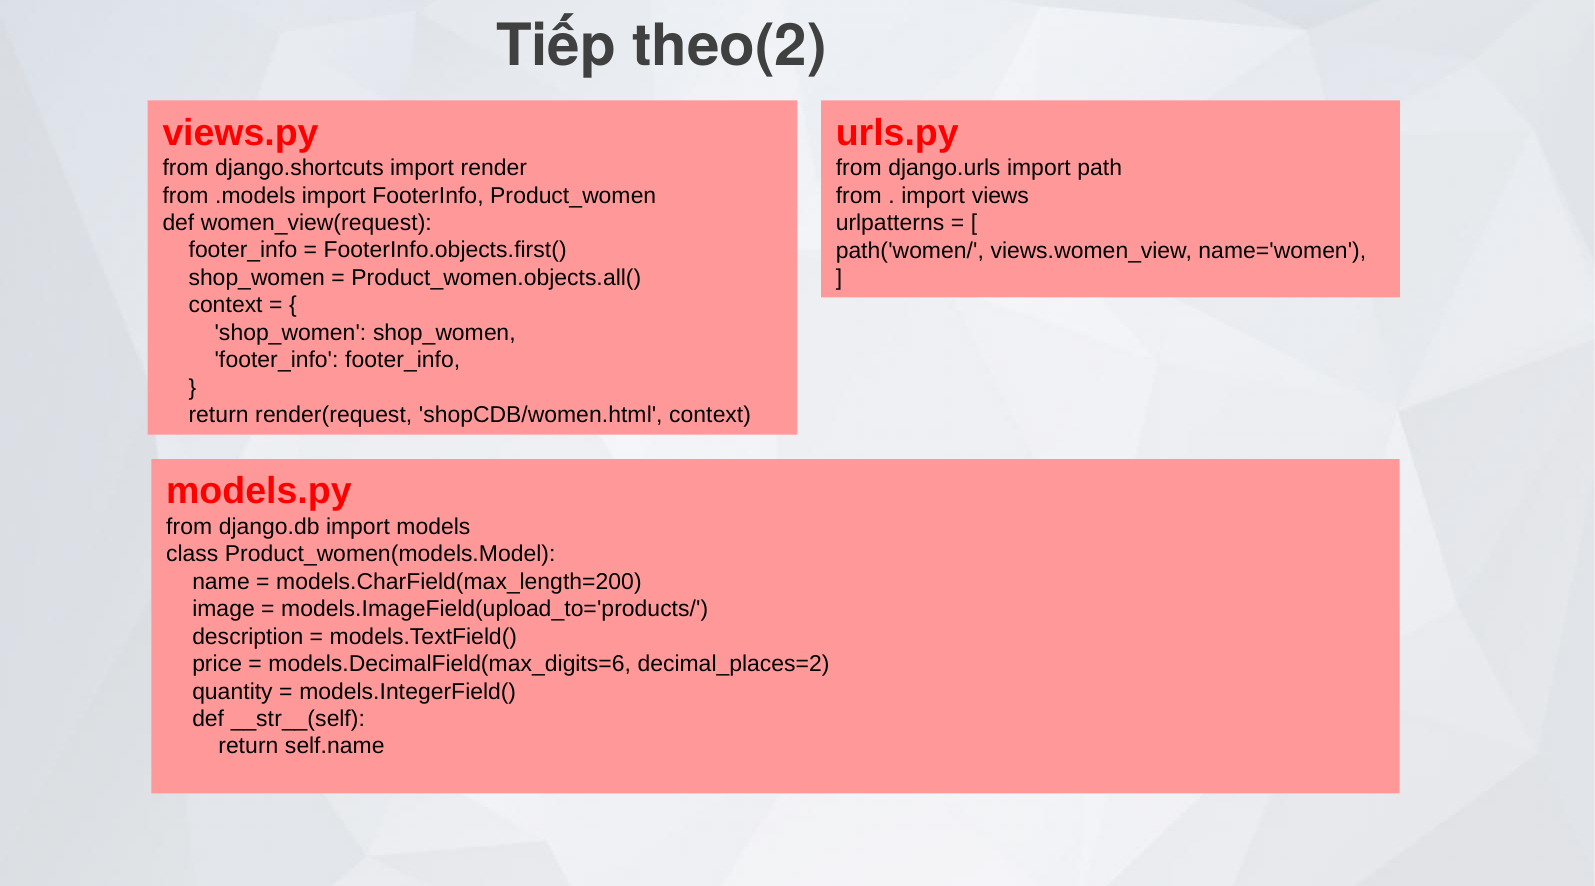

Tiếp theo(2)

views.py
from django.shortcuts import render
from .models import FooterInfo, Product_women
def women_view(request):
    footer_info = FooterInfo.objects.first()
    shop_women = Product_women.objects.all()
    context = {
        'shop_women': shop_women,
        'footer_info': footer_info,
    }
    return render(request, 'shopCDB/women.html', context)
urls.py
from django.urls import path
from . import views
urlpatterns = [
path('women/', views.women_view, name='women'),
]
models.py
from django.db import models
class Product_women(models.Model):
    name = models.CharField(max_length=200)
    image = models.ImageField(upload_to='products/')
    description = models.TextField()
    price = models.DecimalField(max_digits=6, decimal_places=2)
    quantity = models.IntegerField()
    def __str__(self):
        return self.name